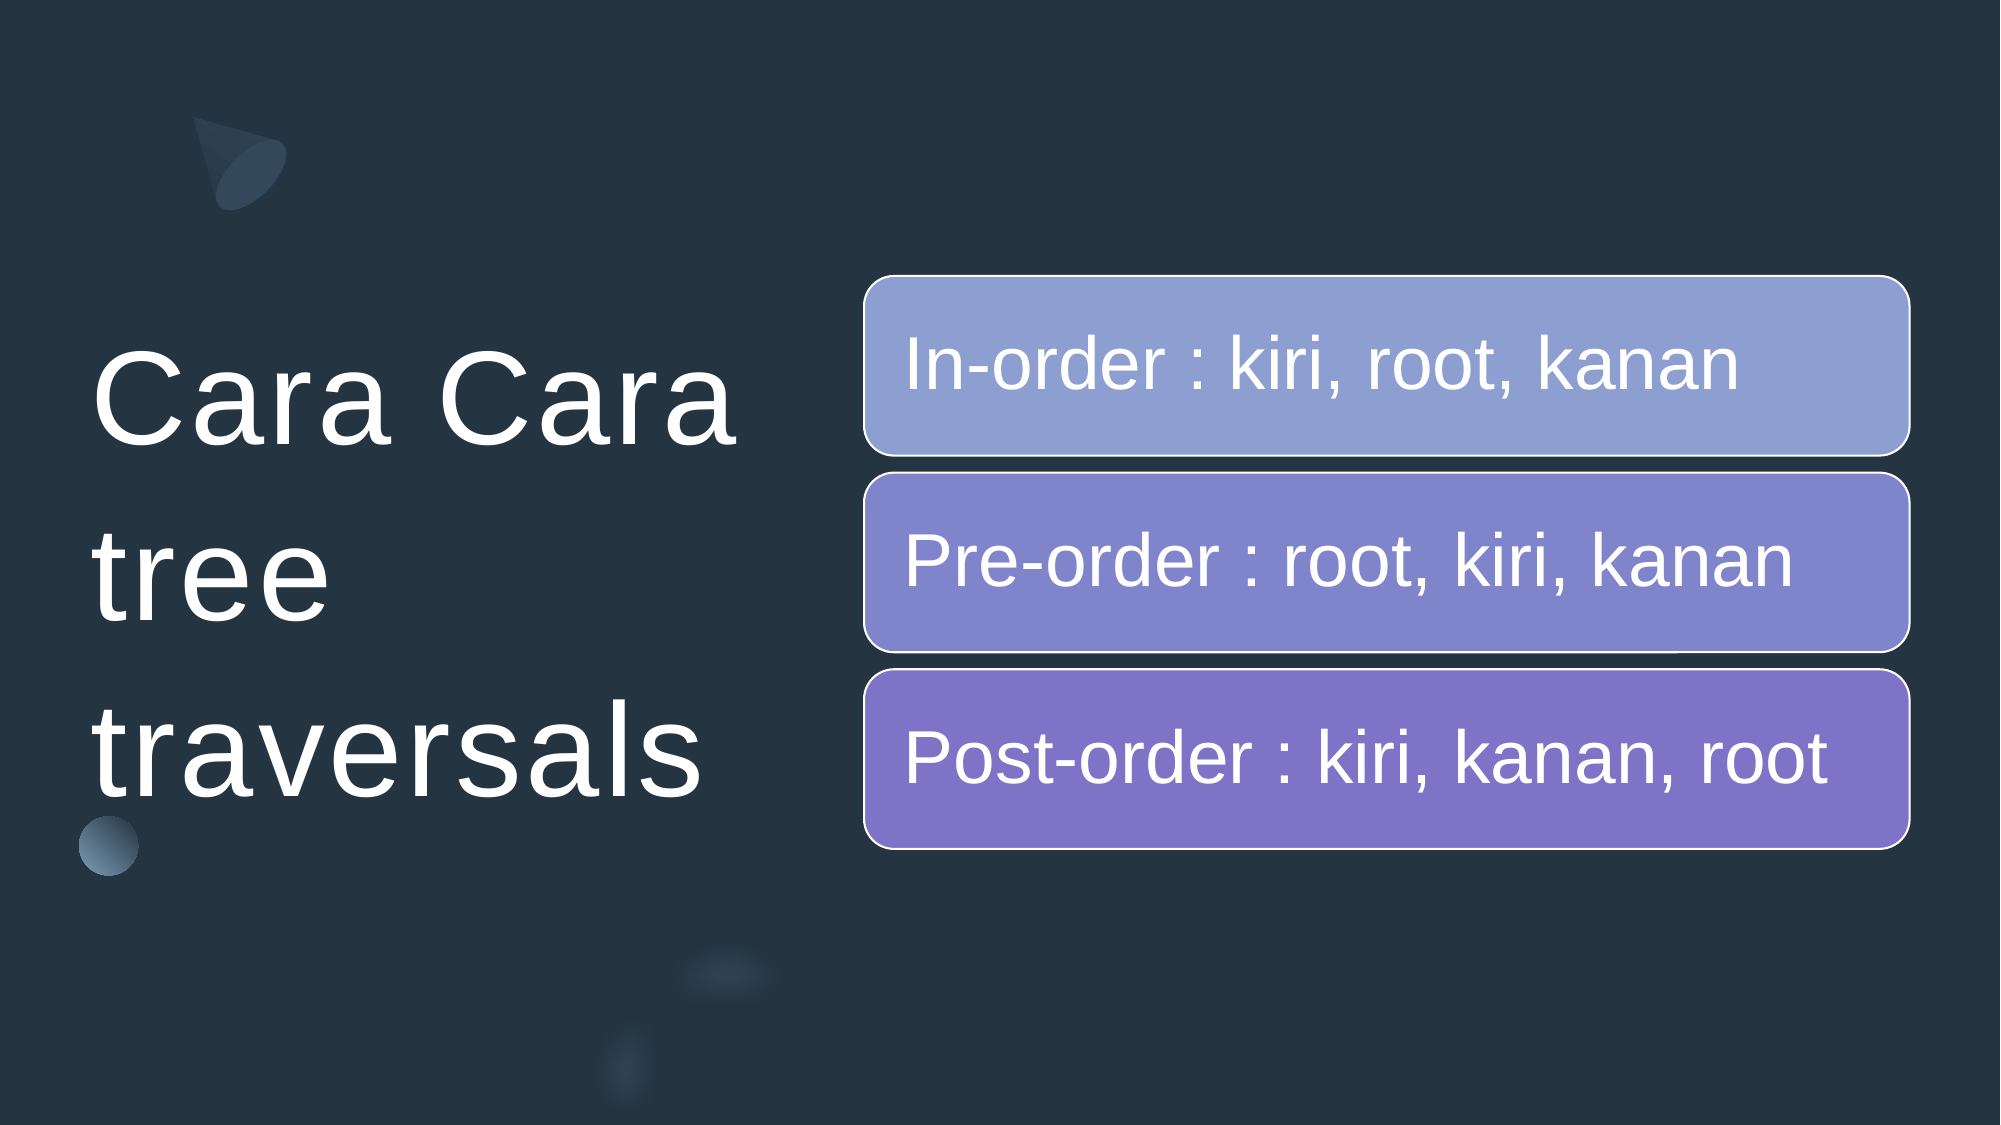

In-order : kiri, root, kanan
Pre-order : root, kiri, kanan
Post-order : kiri, kanan, root

# Cara Cara tree traversals